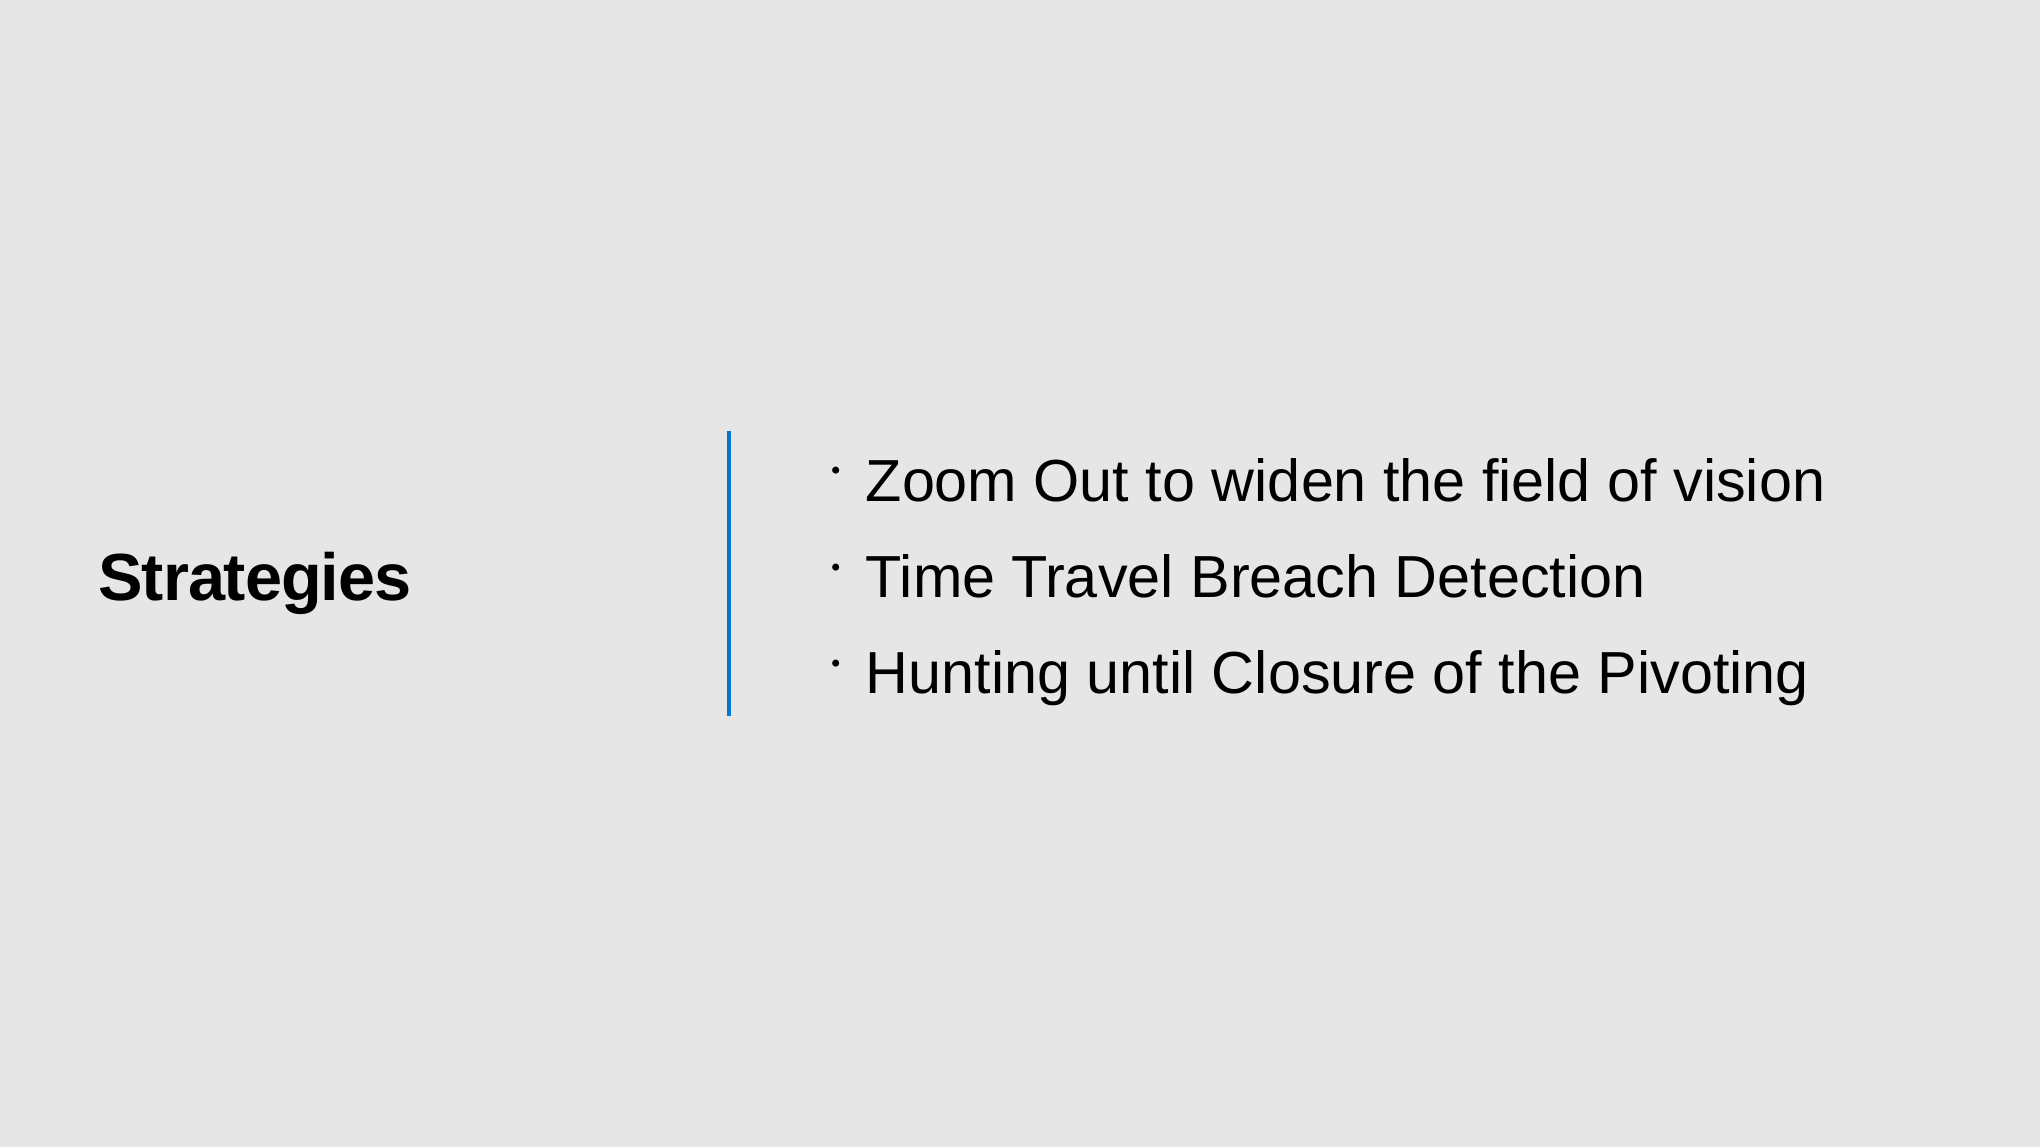

Zoom Out to widen the field of vision
Time Travel Breach Detection
Hunting until Closure of the Pivoting
# Strategies